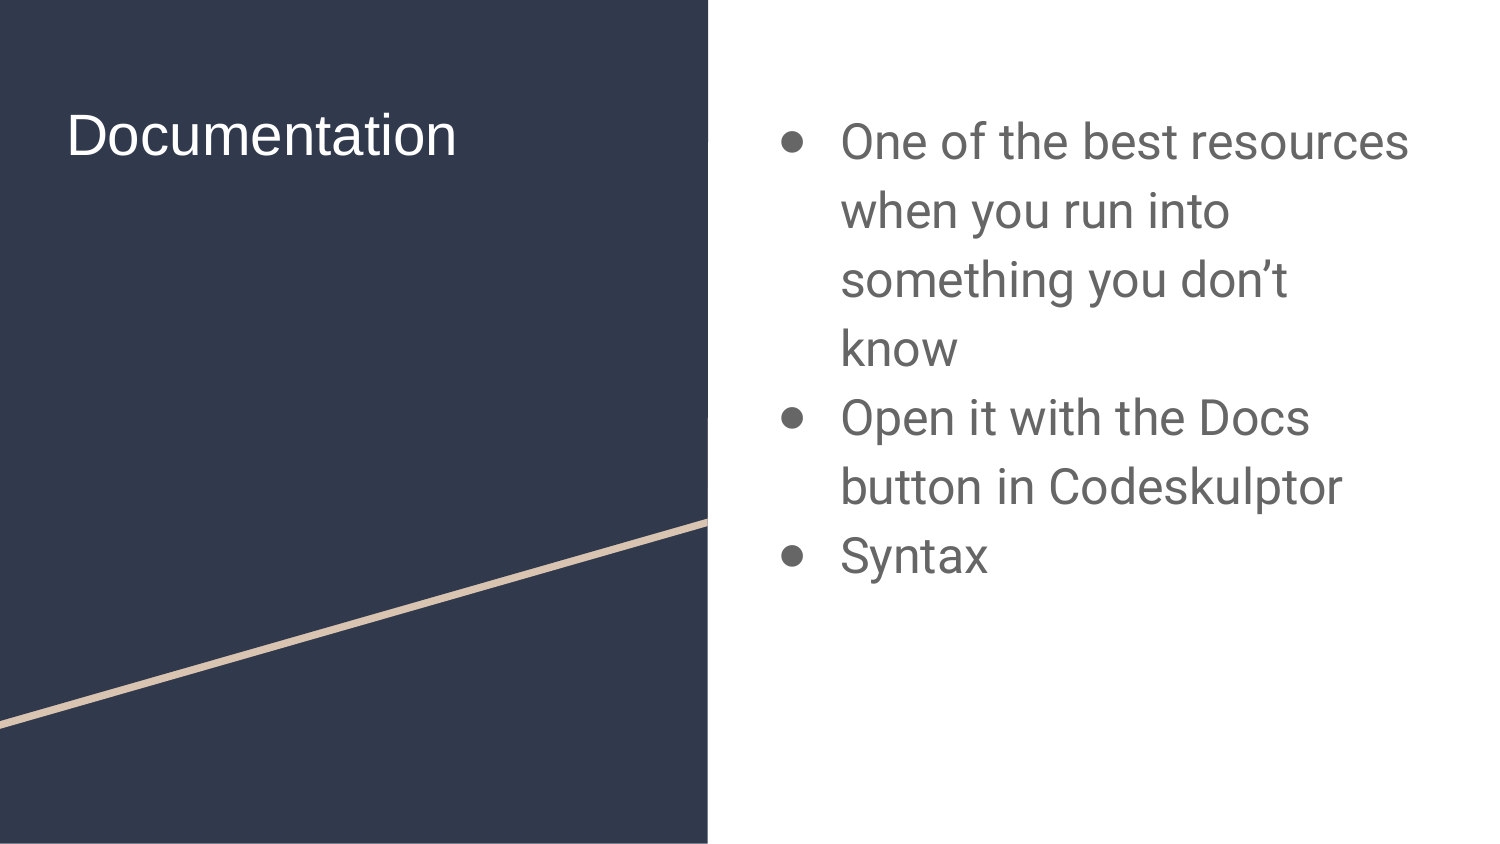

# Documentation
One of the best resources when you run into something you don’t know
Open it with the Docs button in Codeskulptor
Syntax